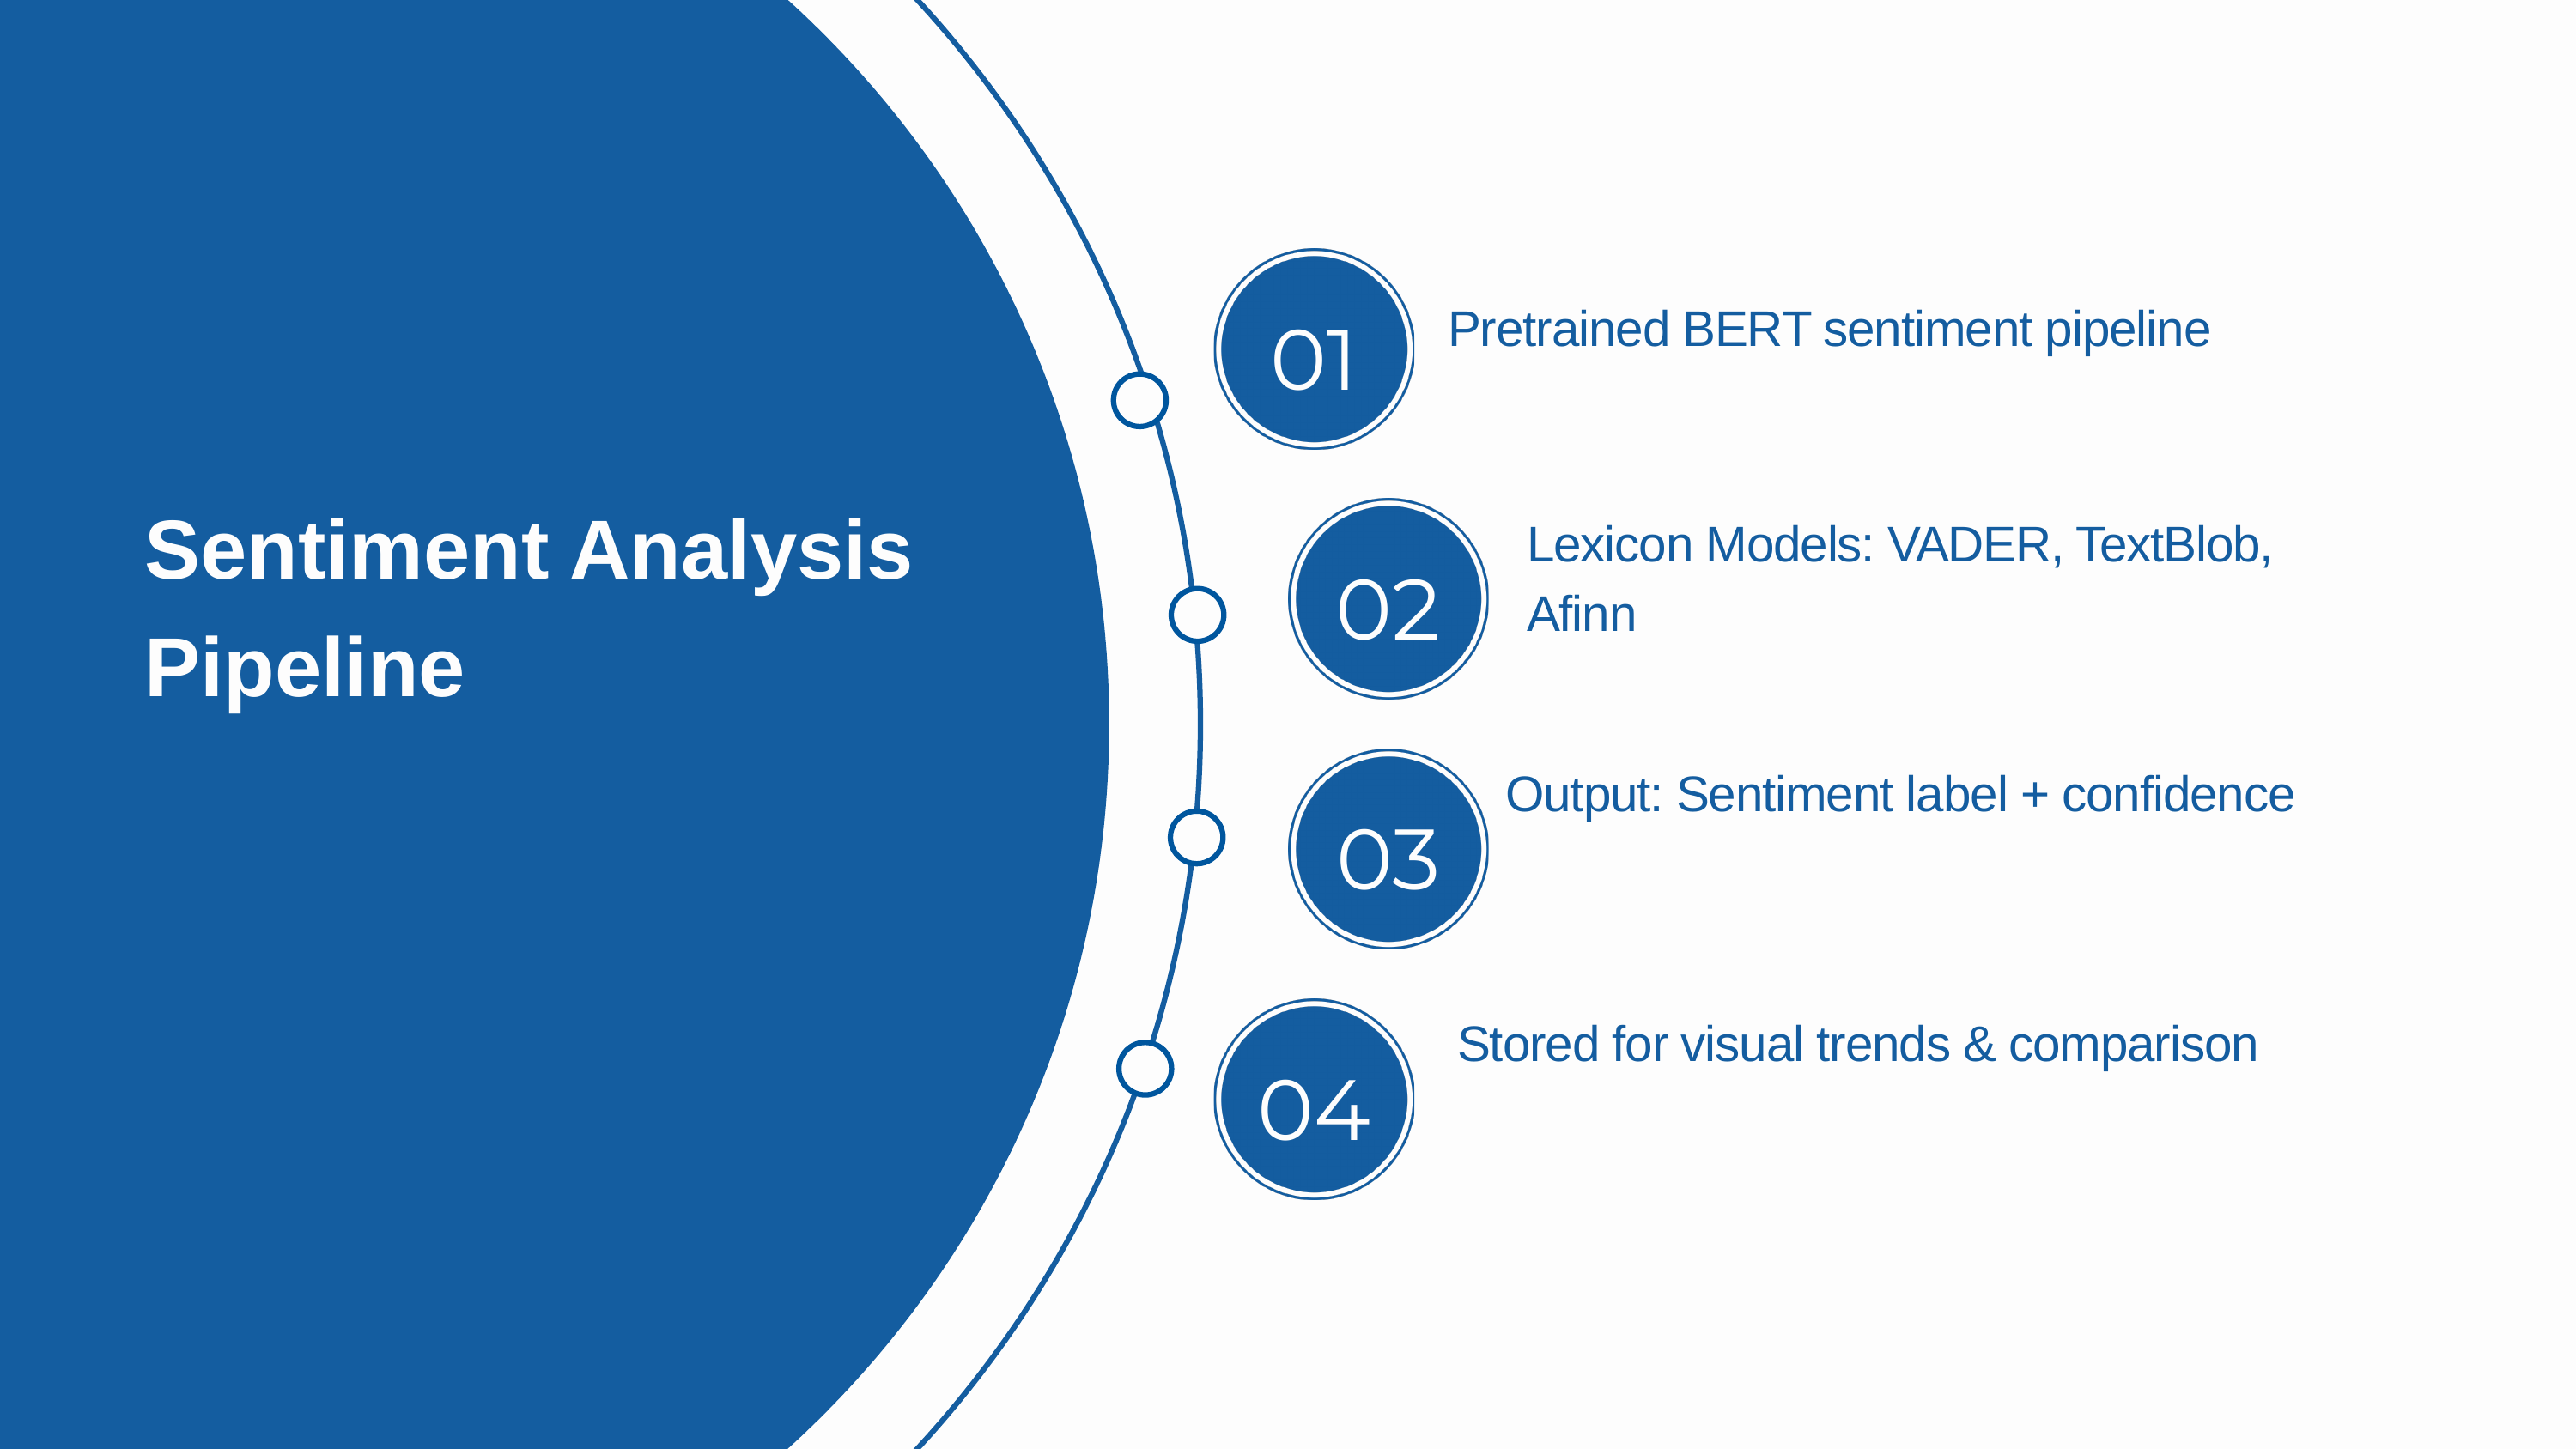

Pretrained BERT sentiment pipeline
01

Sentiment Analysis Pipeline

Lexicon Models: VADER, TextBlob, Afinn
02

Output: Sentiment label + confidence
03

Stored for visual trends & comparison

04